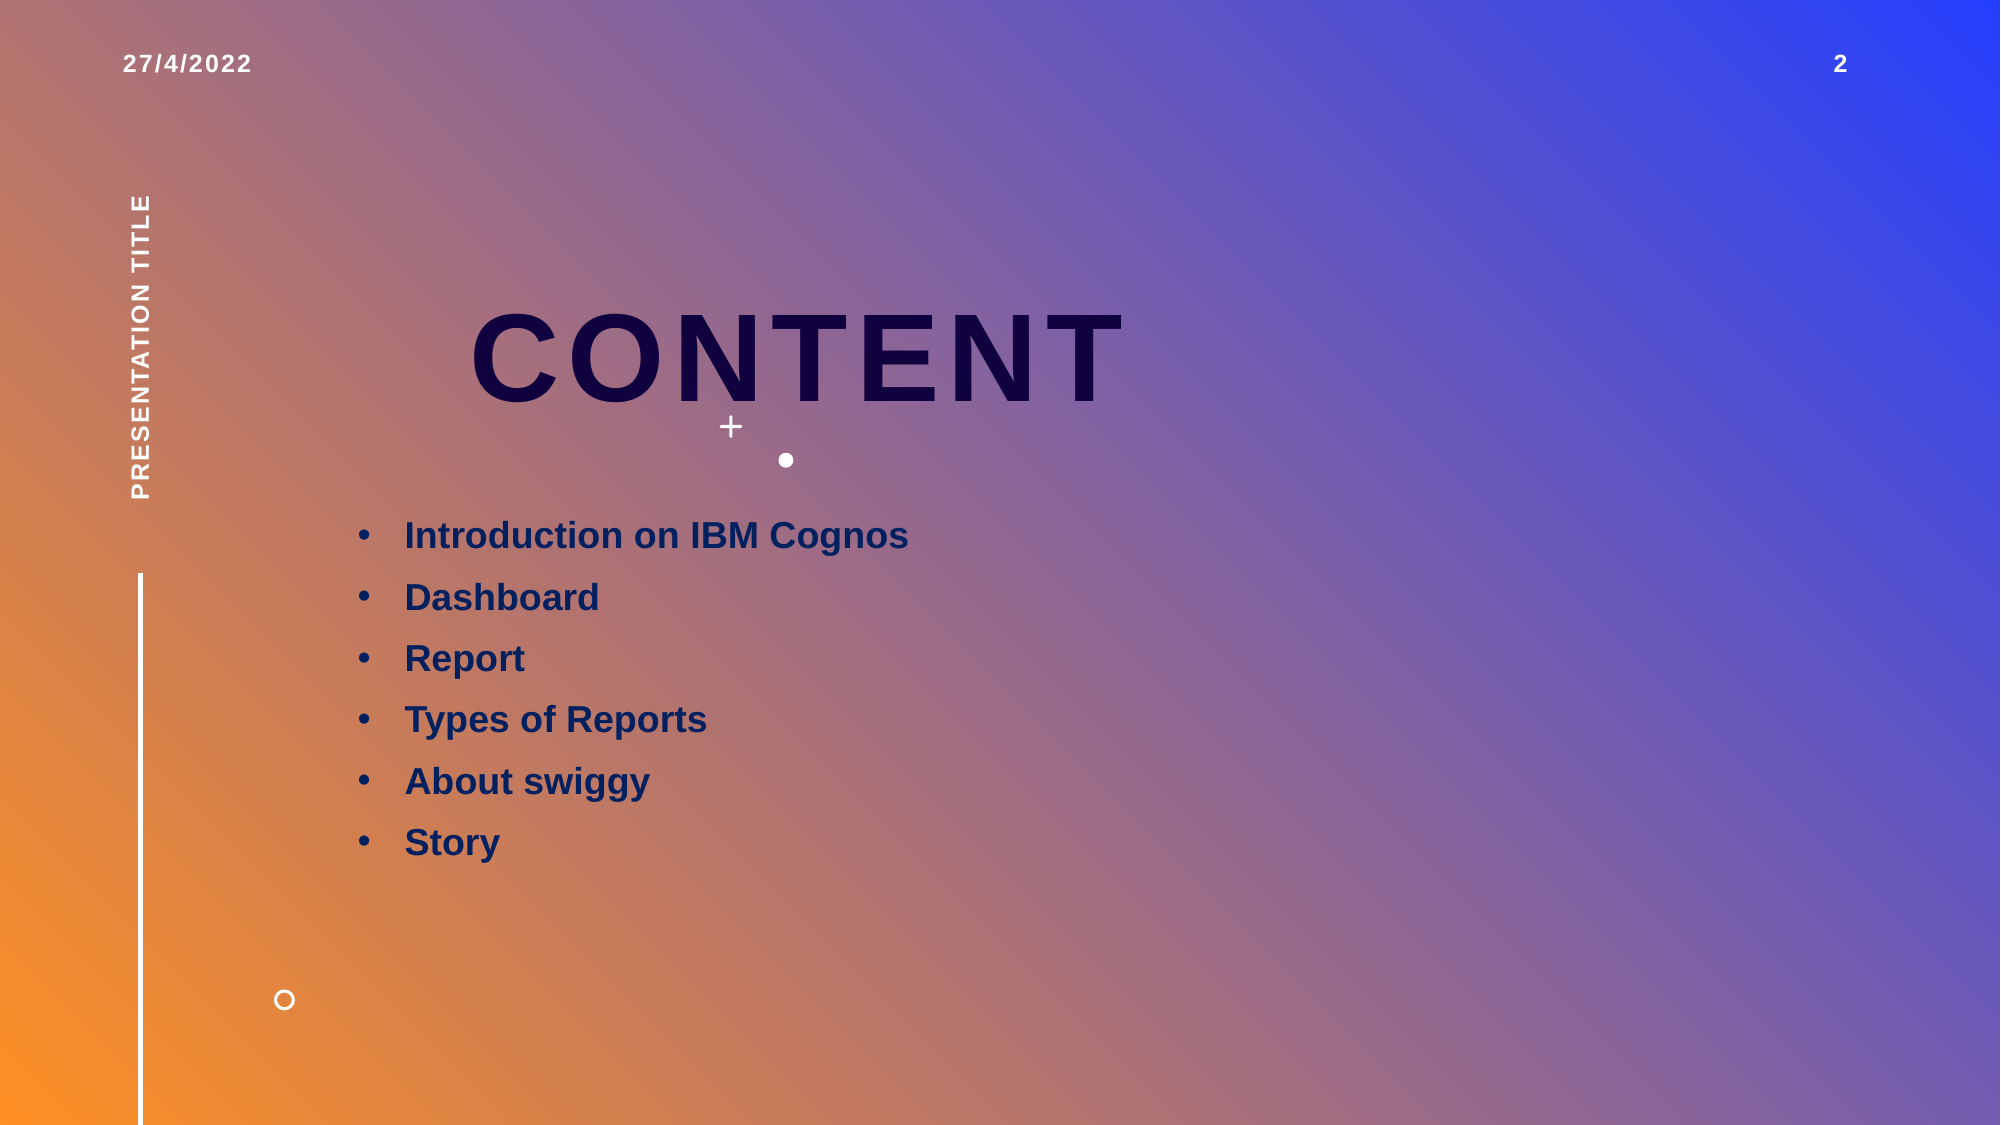

27/4/2022
2
# content
Presentation Title
Introduction on IBM Cognos
Dashboard
Report
Types of Reports
About swiggy
Story